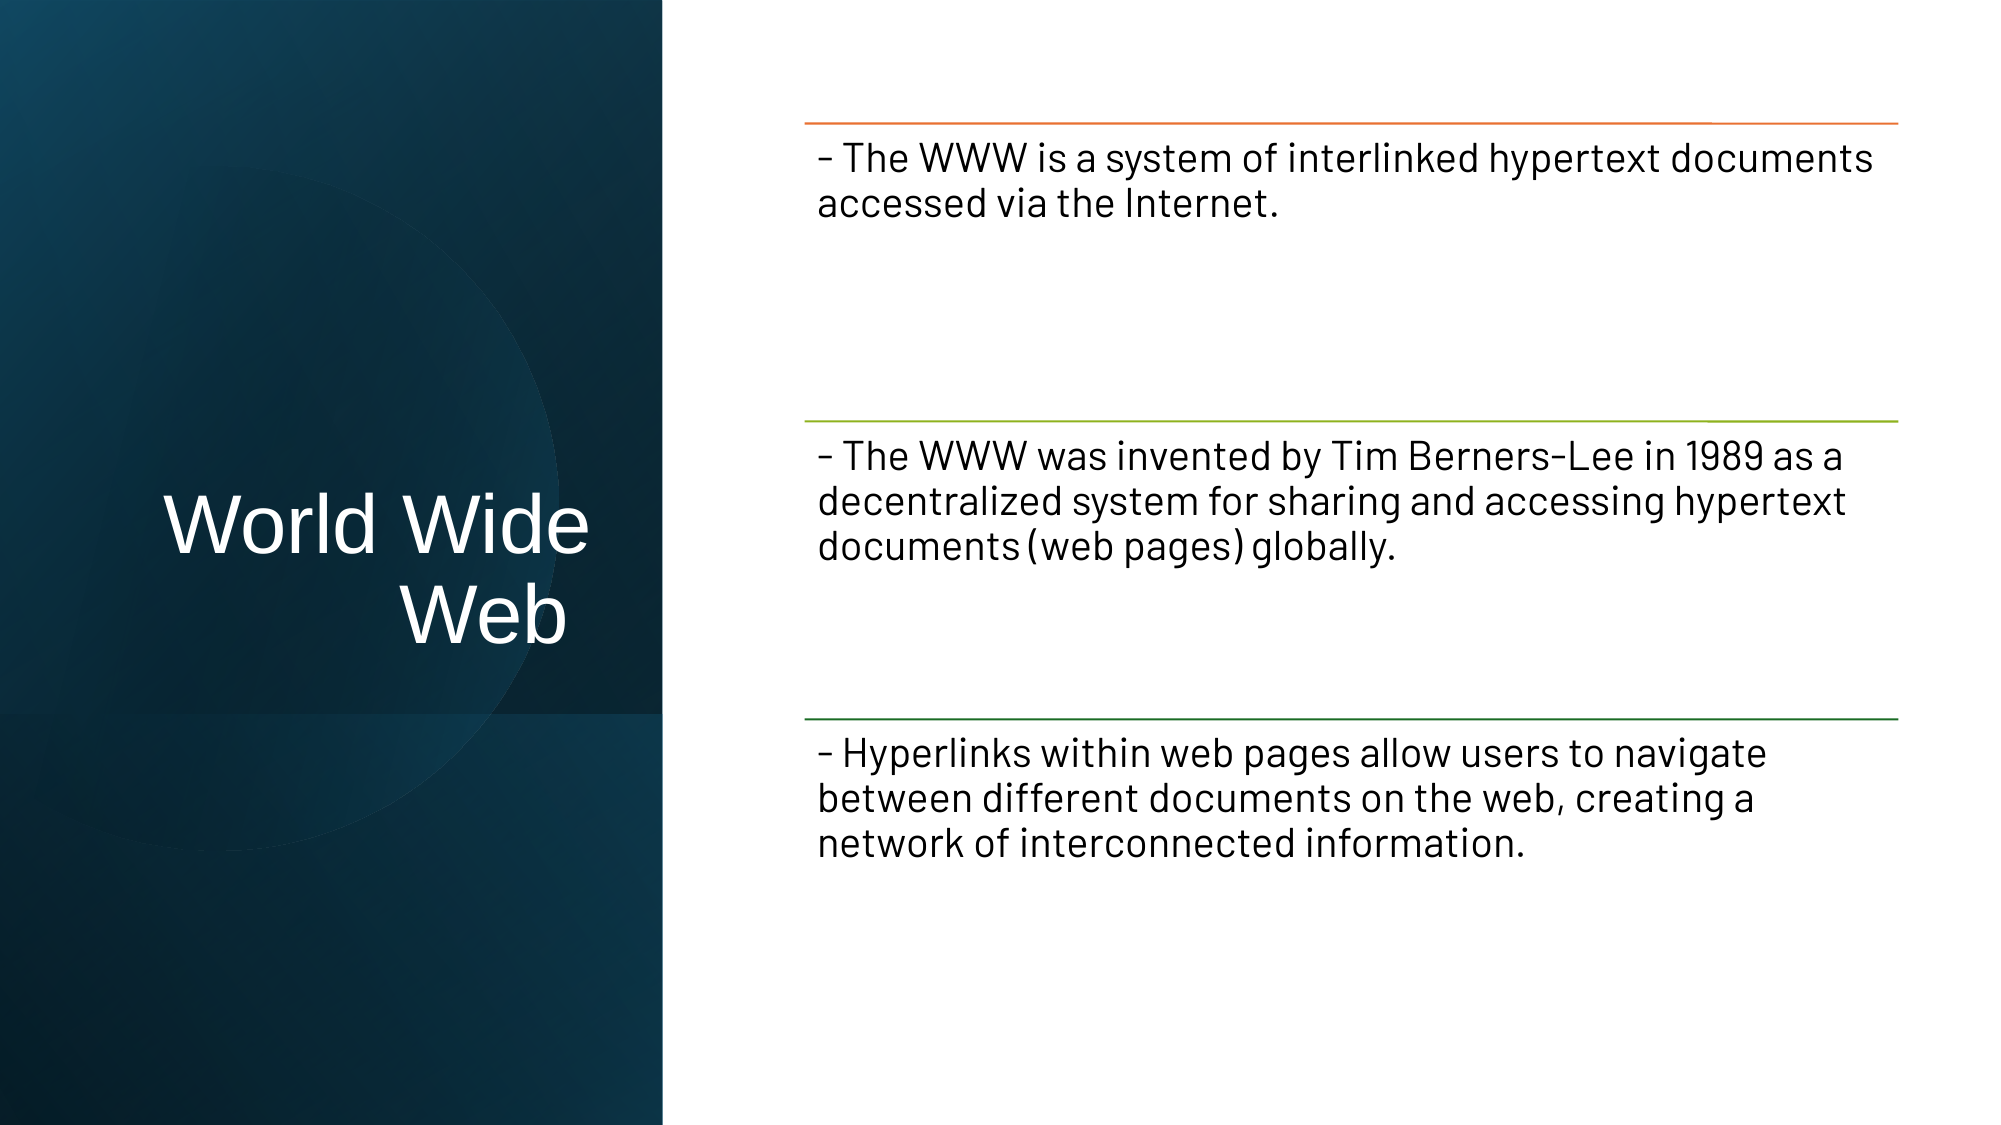

- The WWW is a system of interlinked hypertext documents accessed via the Internet.
- The WWW was invented by Tim Berners-Lee in 1989 as a decentralized system for sharing and accessing hypertext documents (web pages) globally.
- Hyperlinks within web pages allow users to navigate between different documents on the web, creating a network of interconnected information.

# World Wide Web